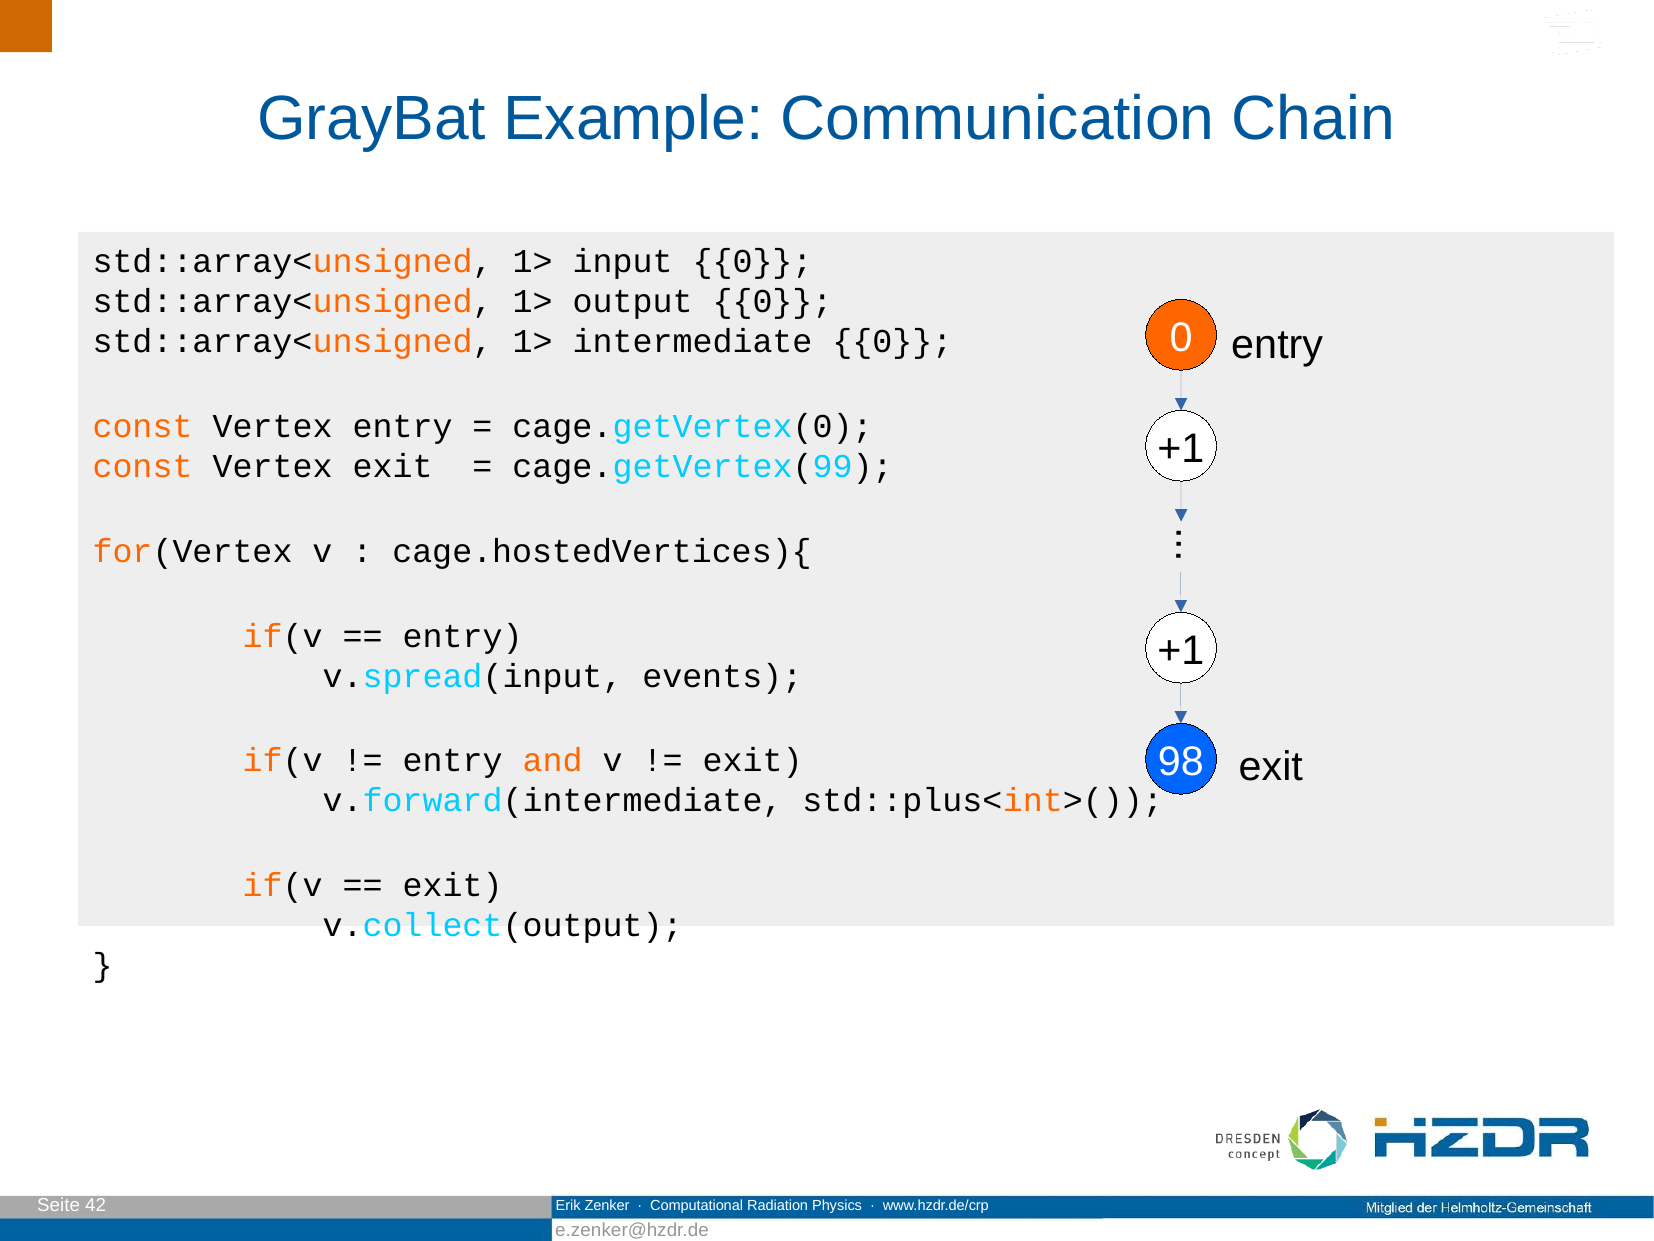

GrayBat Example: Communication Chain

std::array<unsigned, 1> input {{0}};
std::array<unsigned, 1> output {{0}};
std::array<unsigned, 1> intermediate {{0}};

const Vertex entry = cage.getVertex(0);
const Vertex exit  = cage.getVertex(99);

for(Vertex v : cage.hostedVertices){

	if(v == entry)
	    v.spread(input, events);

	if(v != entry and v != exit)
	    v.forward(intermediate, std::plus<int>());

	if(v == exit)
	    v.collect(output);
}
0
entry

+1

...

+1

98
exit